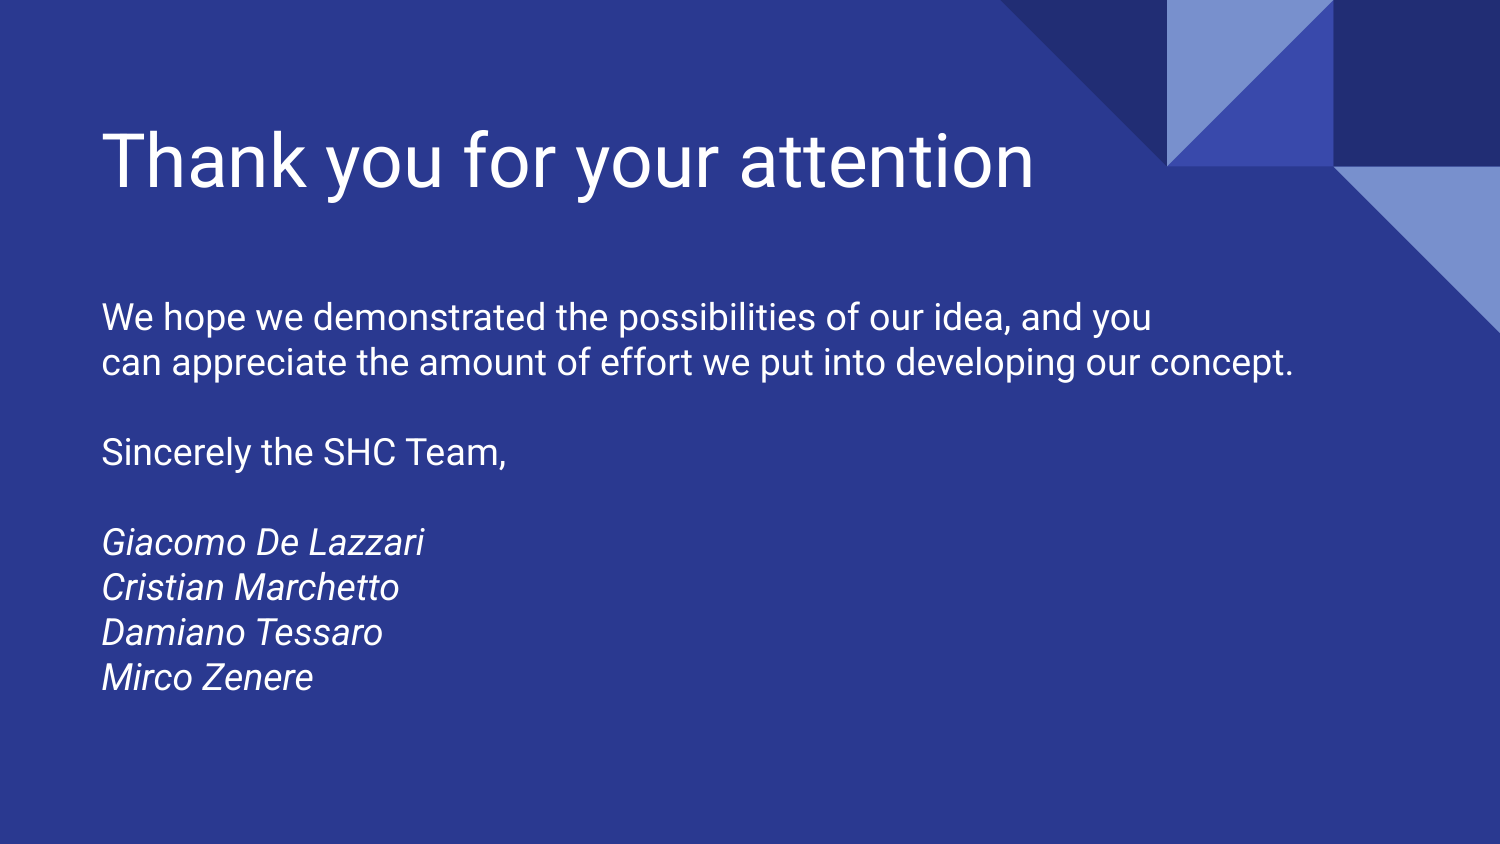

# Thank you for your attention

We hope we demonstrated the possibilities of our idea, and you
can appreciate the amount of effort we put into developing our concept.

Sincerely the SHC Team,

Giacomo De Lazzari
Cristian Marchetto
Damiano Tessaro
Mirco Zenere